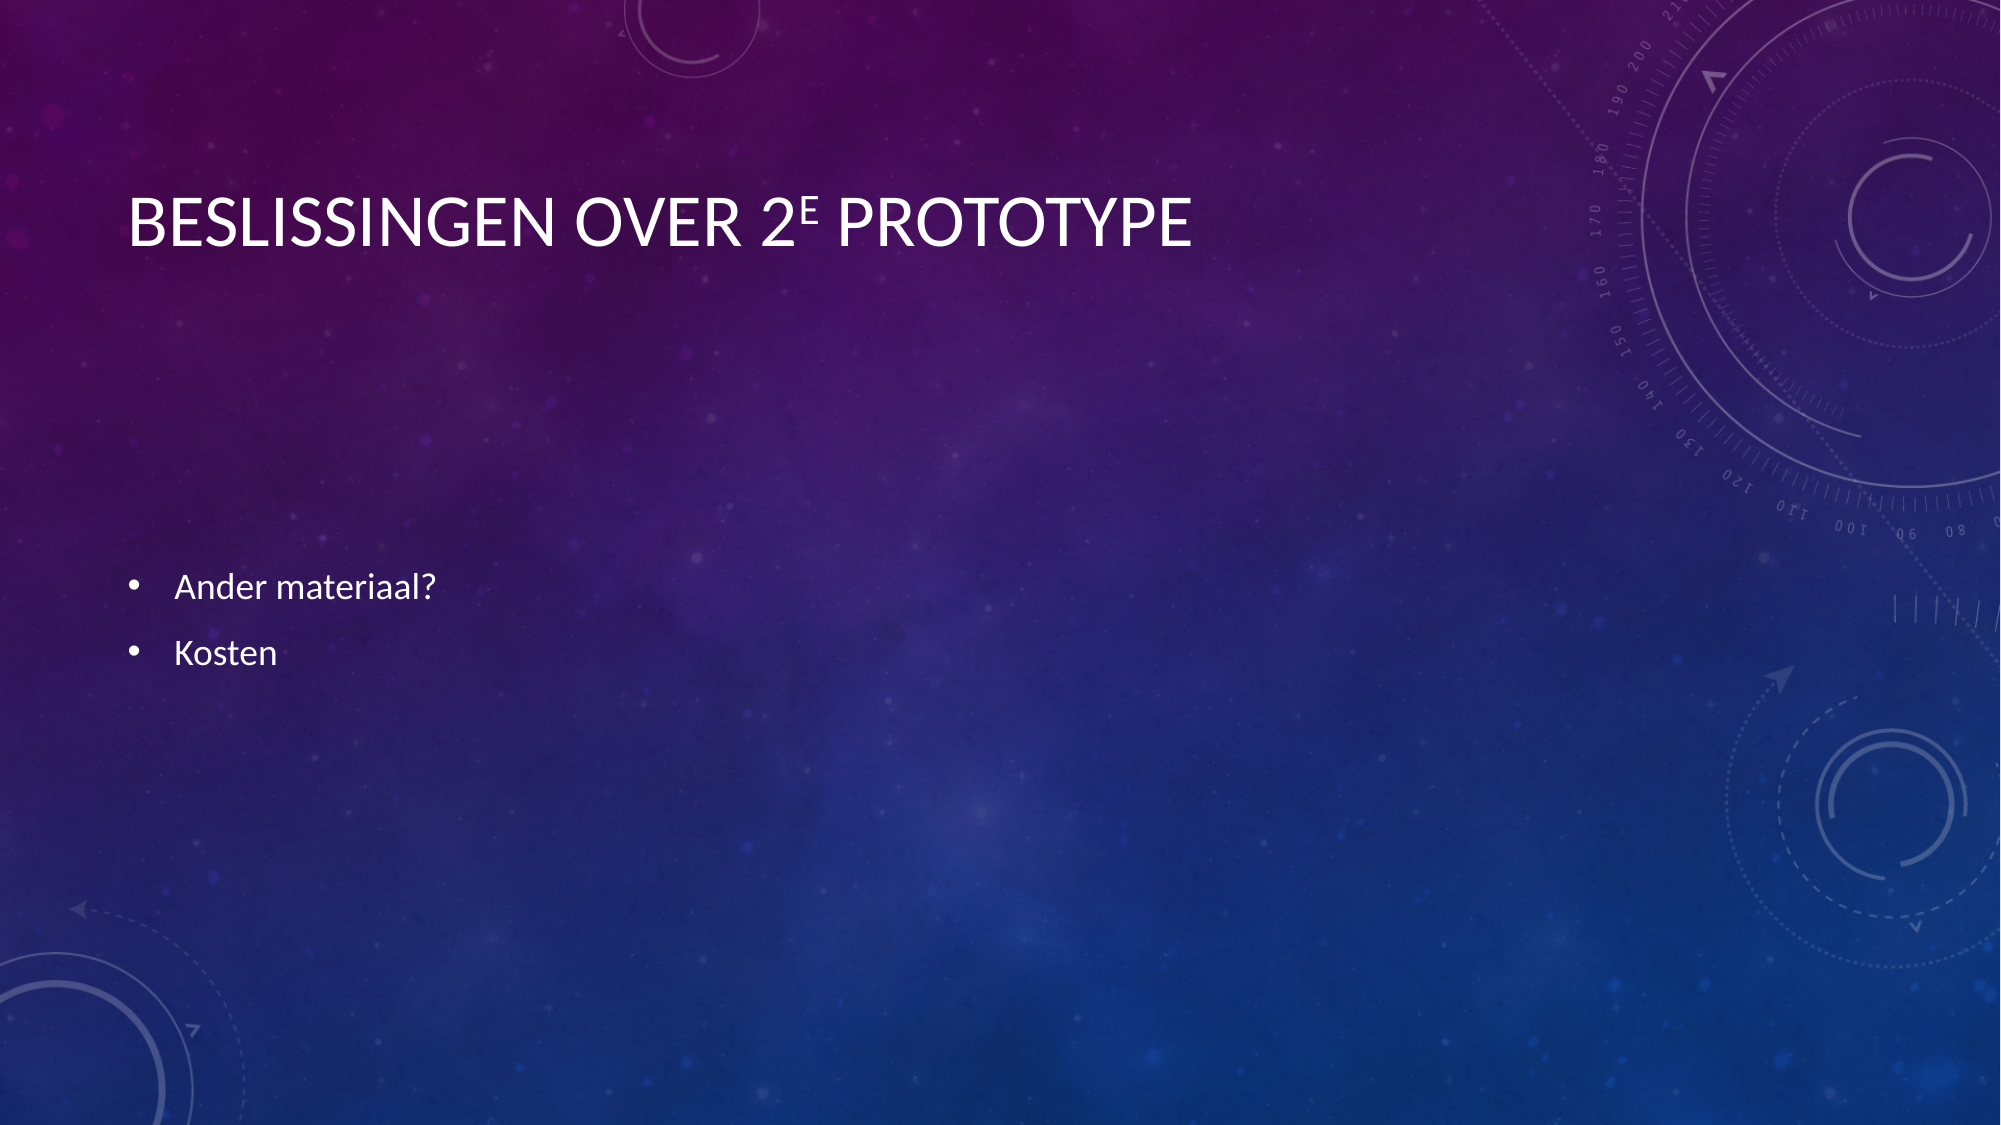

# Beslissingen over 2e prototype
Ander materiaal?
Kosten